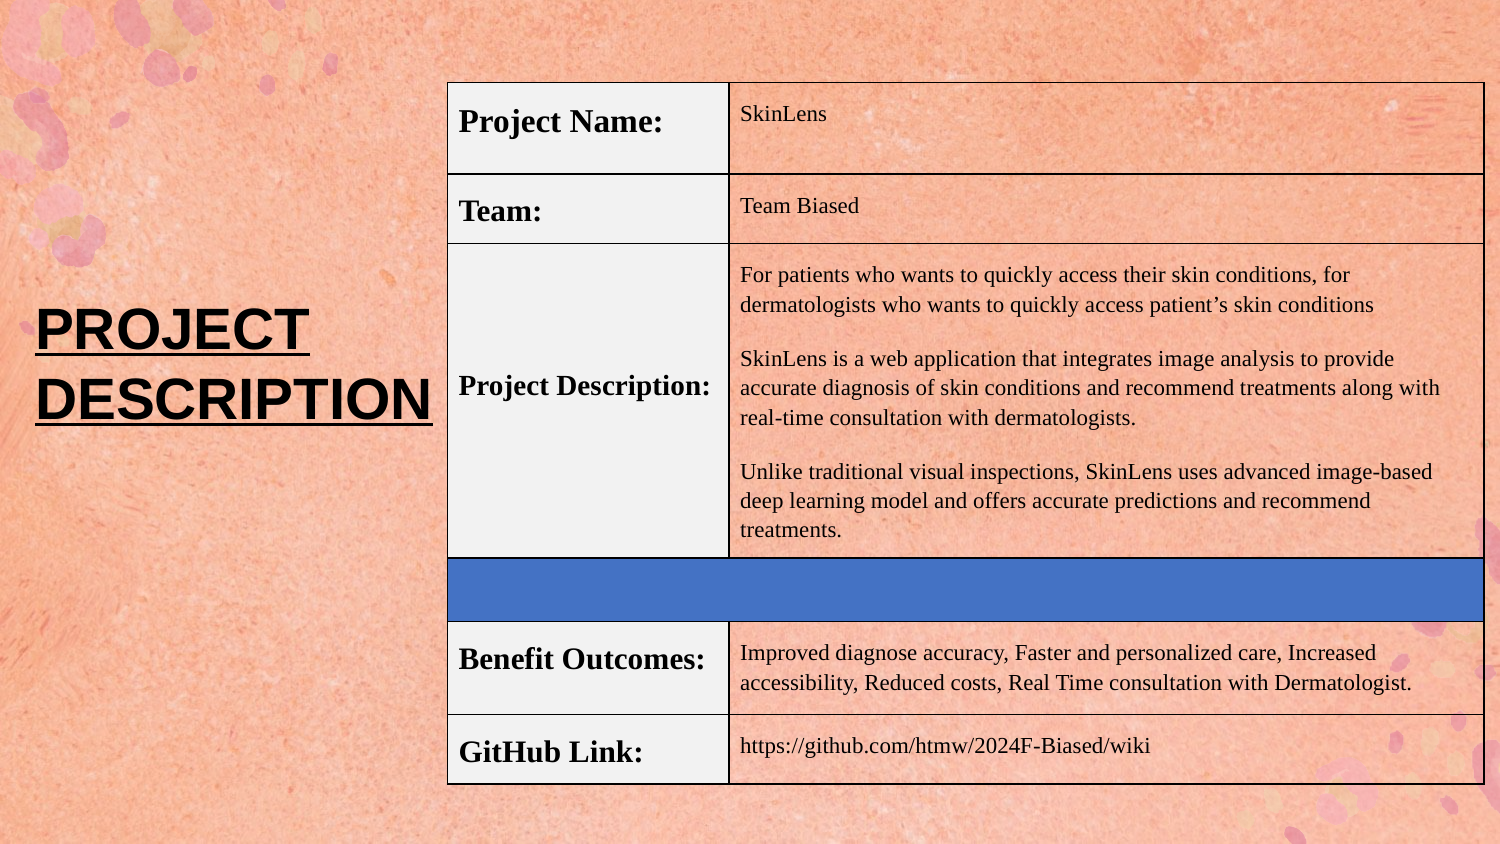

| Project Name: | SkinLens |
| --- | --- |
| Team: | Team Biased |
| Project Description: | For patients who wants to quickly access their skin conditions, for dermatologists who wants to quickly access patient’s skin conditions SkinLens is a web application that integrates image analysis to provide accurate diagnosis of skin conditions and recommend treatments along with real-time consultation with dermatologists. Unlike traditional visual inspections, SkinLens uses advanced image-based deep learning model and offers accurate predictions and recommend treatments. |
|  |  |
| Benefit Outcomes: | Improved diagnose accuracy, Faster and personalized care, Increased accessibility, Reduced costs, Real Time consultation with Dermatologist. |
| GitHub Link: | https://github.com/htmw/2024F-Biased/wiki |
# PROJECT DESCRIPTION